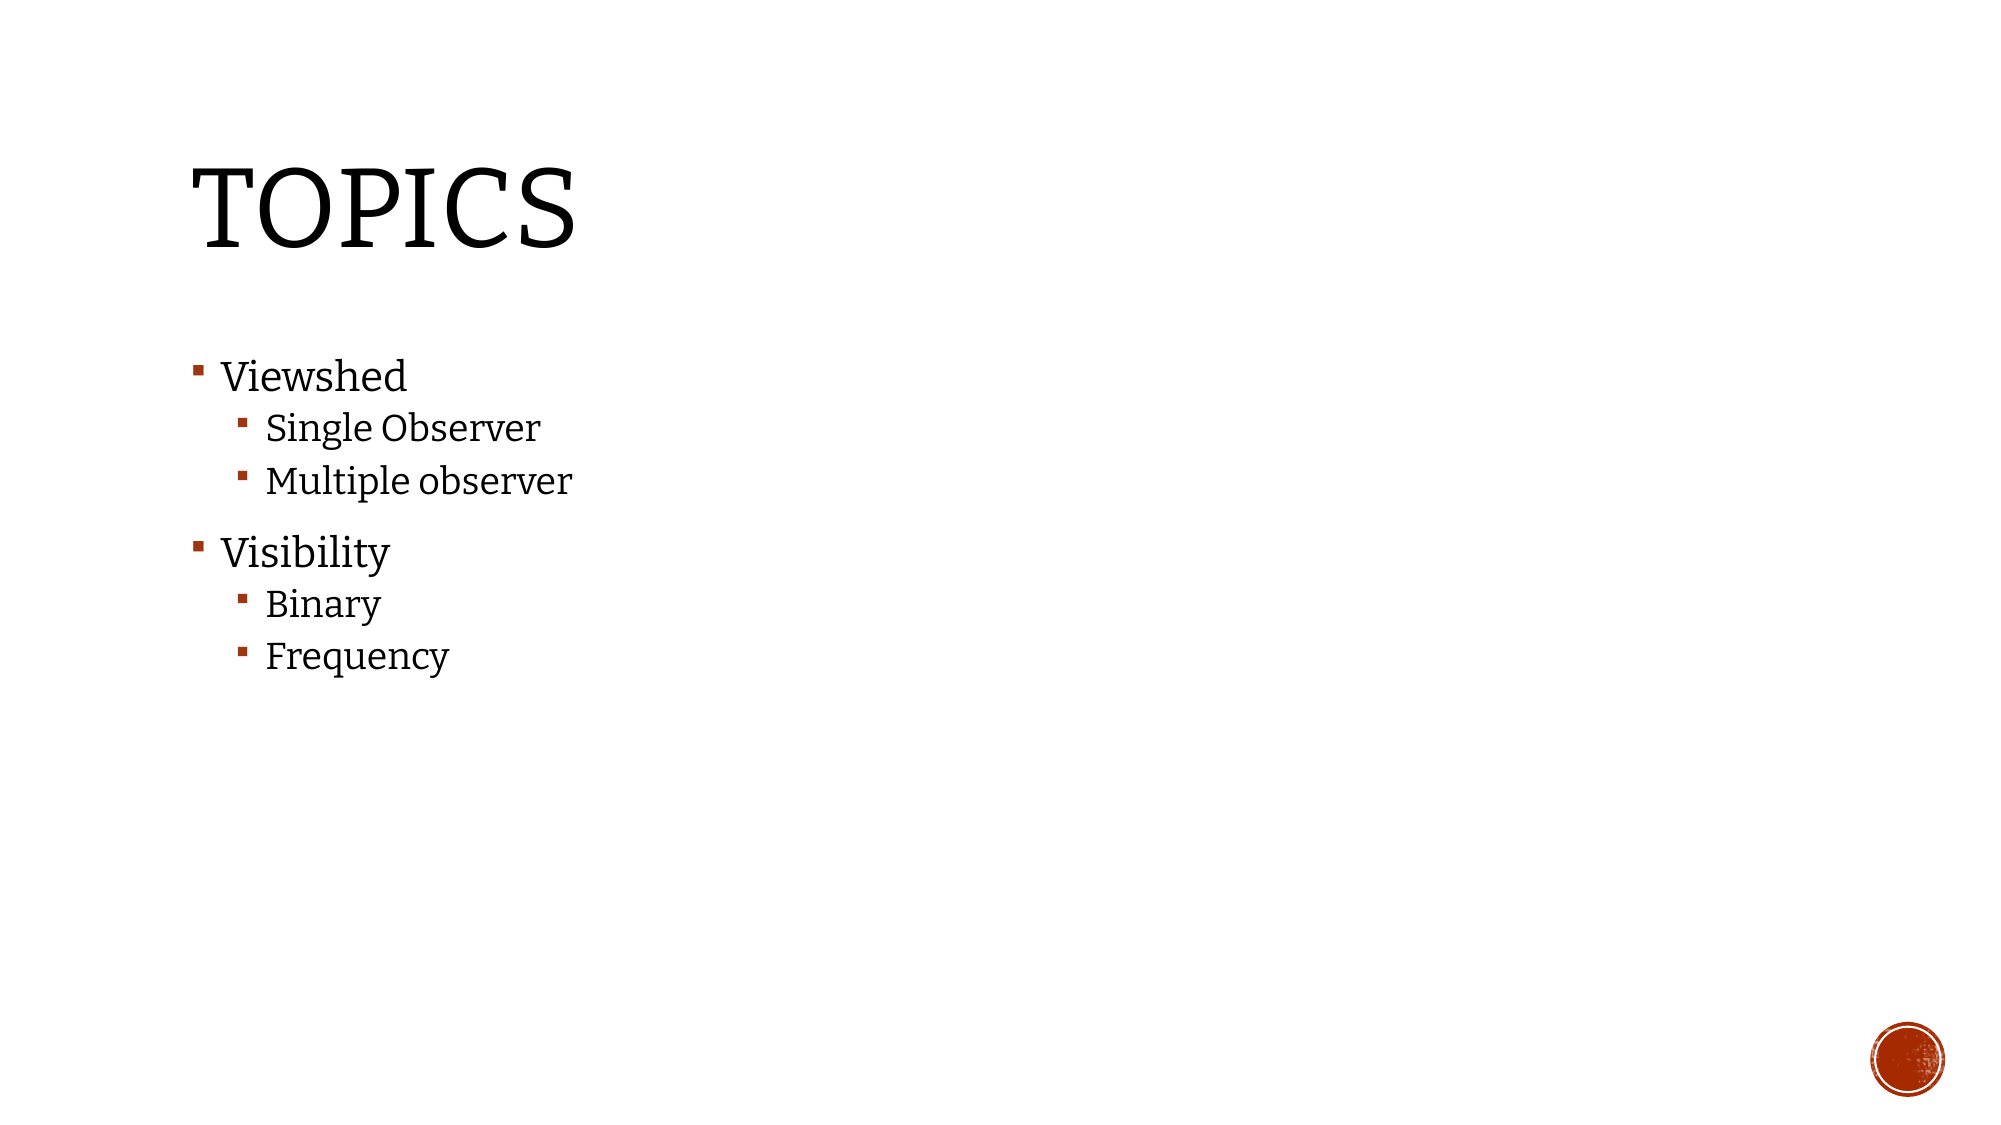

# Topics
Viewshed
Single Observer
Multiple observer
Visibility
Binary
Frequency